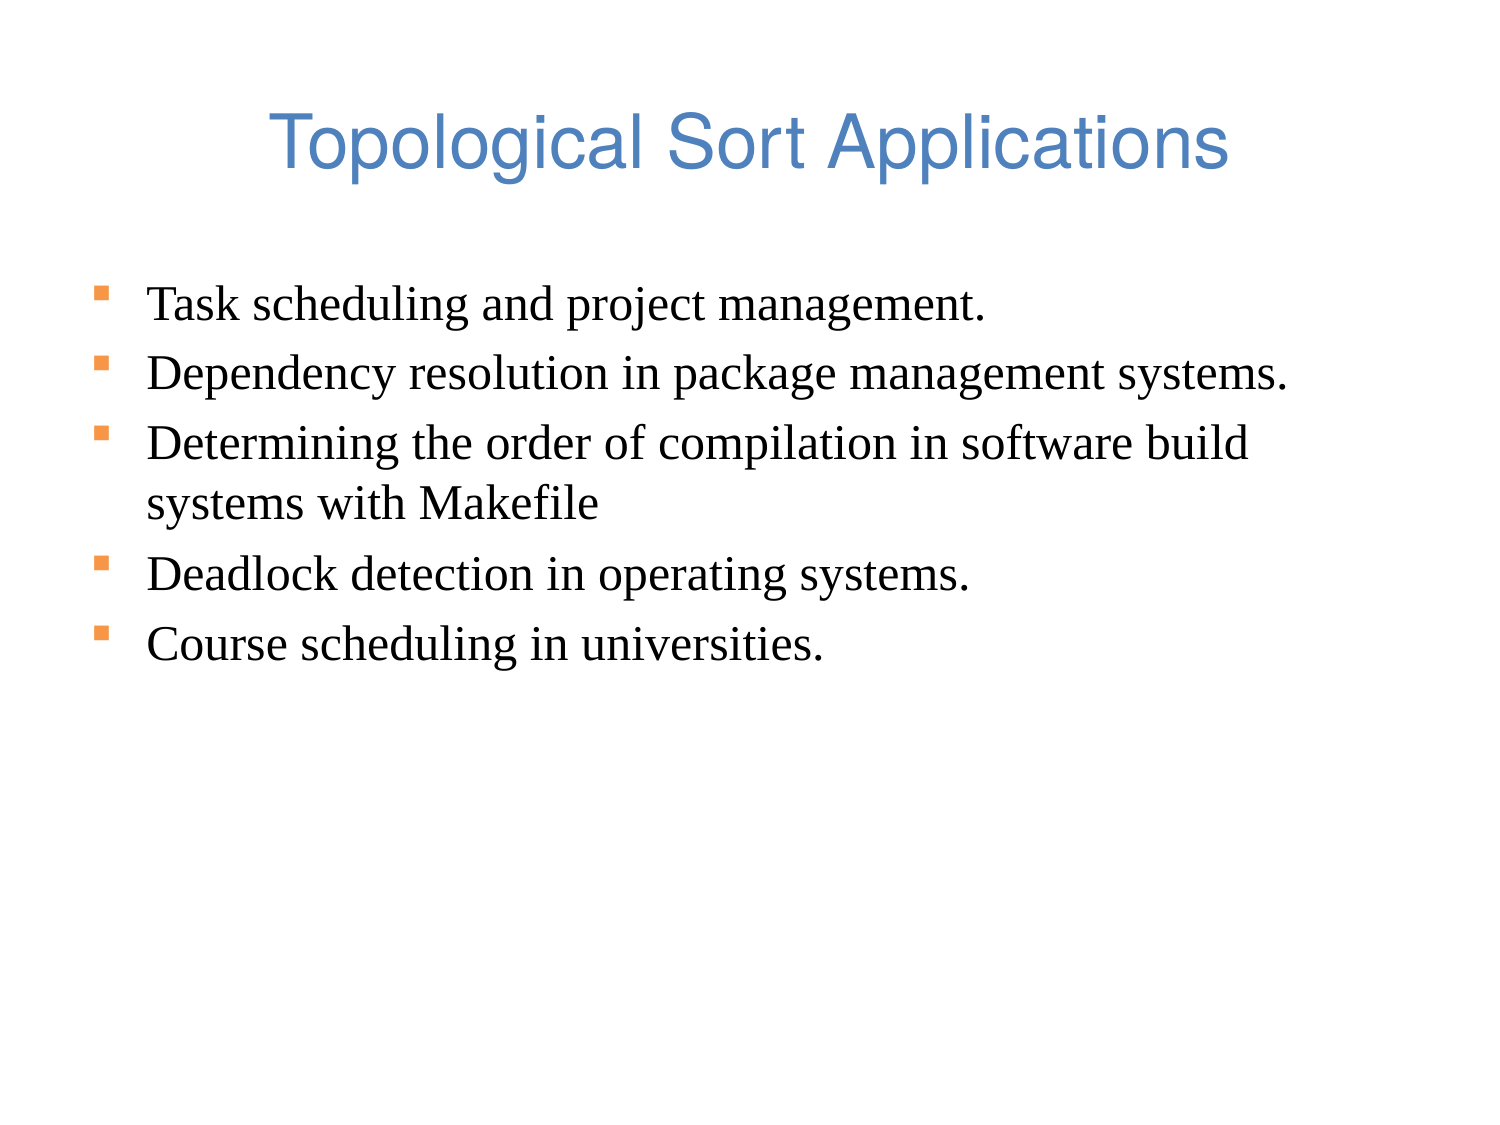

# Topological Sort Applications
Task scheduling and project management.
Dependency resolution in package management systems.
Determining the order of compilation in software build systems with Makefile
Deadlock detection in operating systems.
Course scheduling in universities.